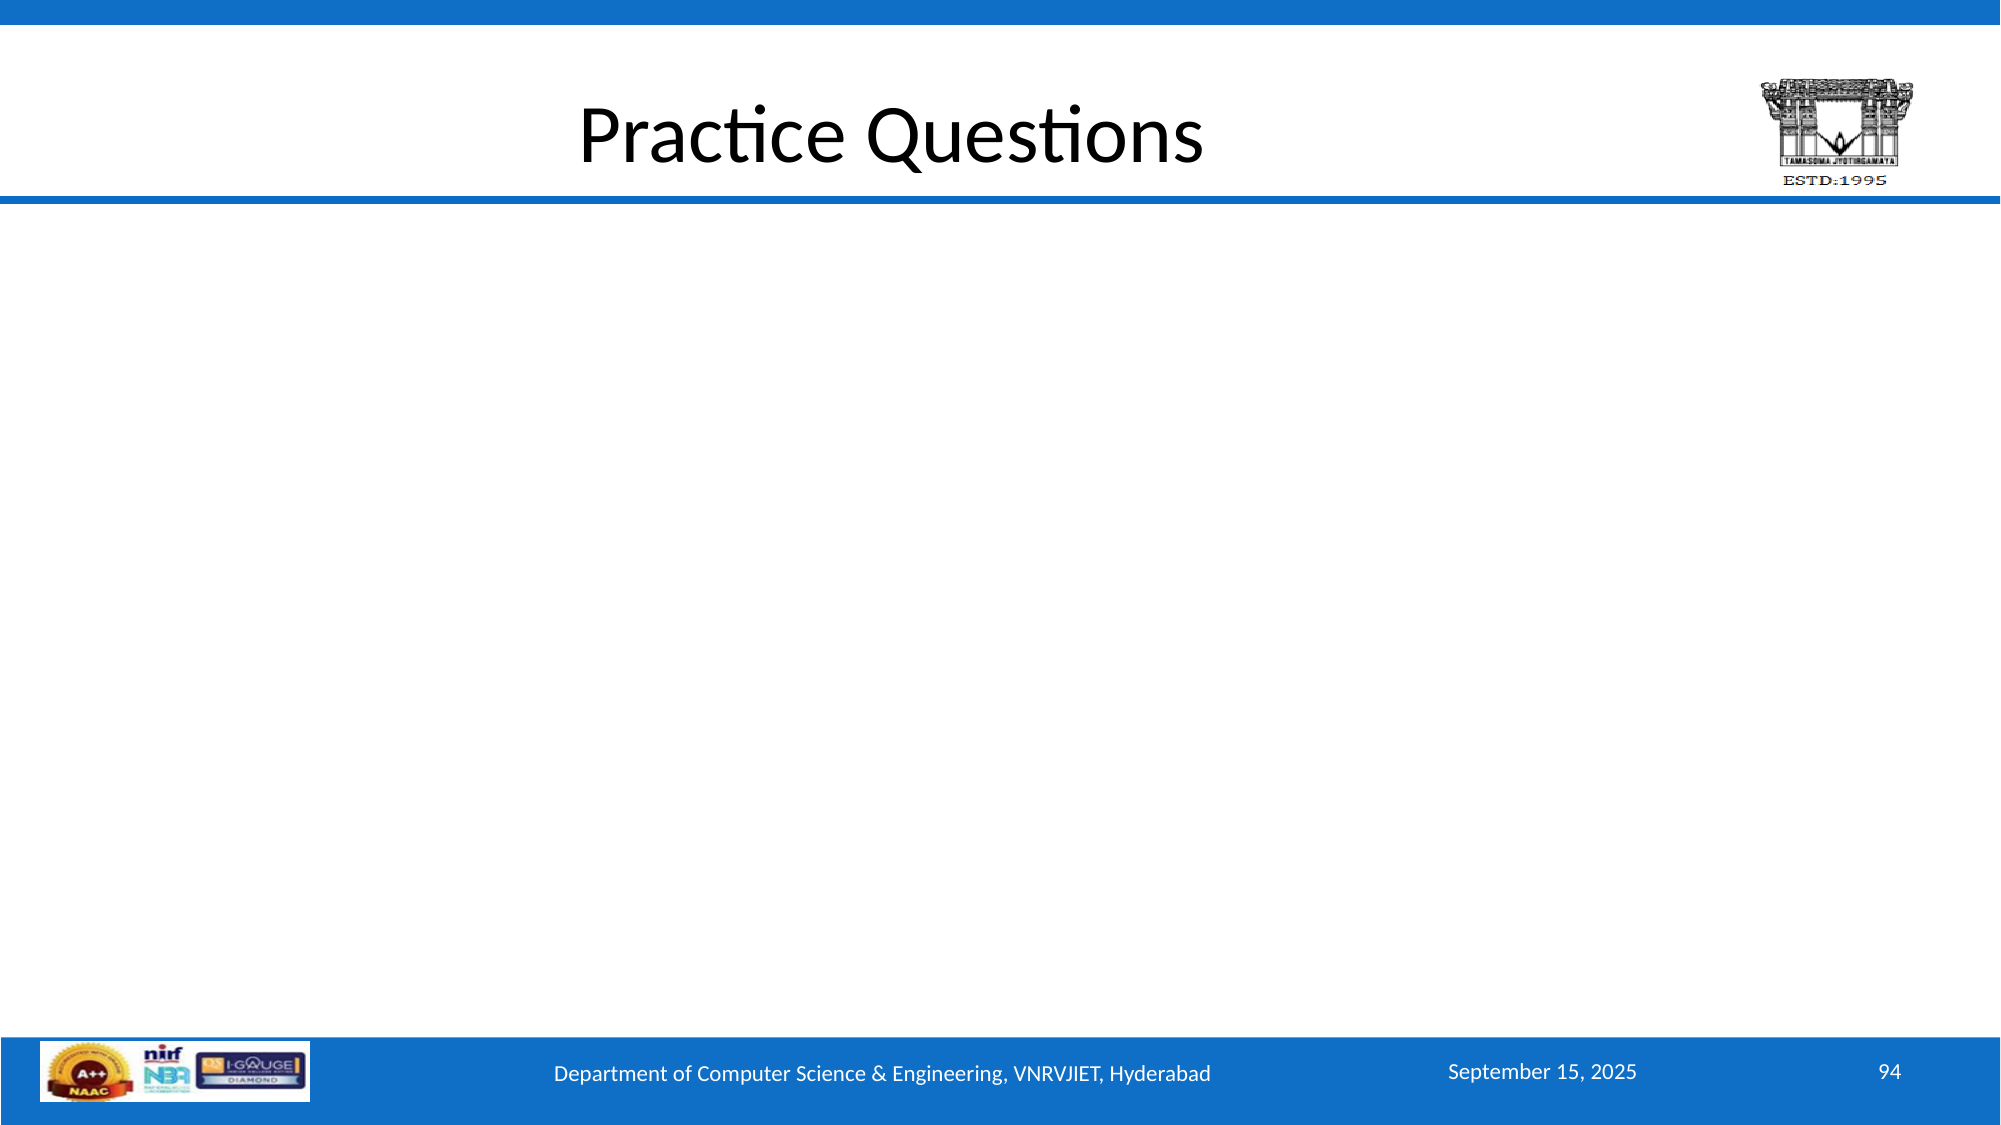

# Practice Questions

September 15, 2025
94
Department of Computer Science & Engineering, VNRVJIET, Hyderabad